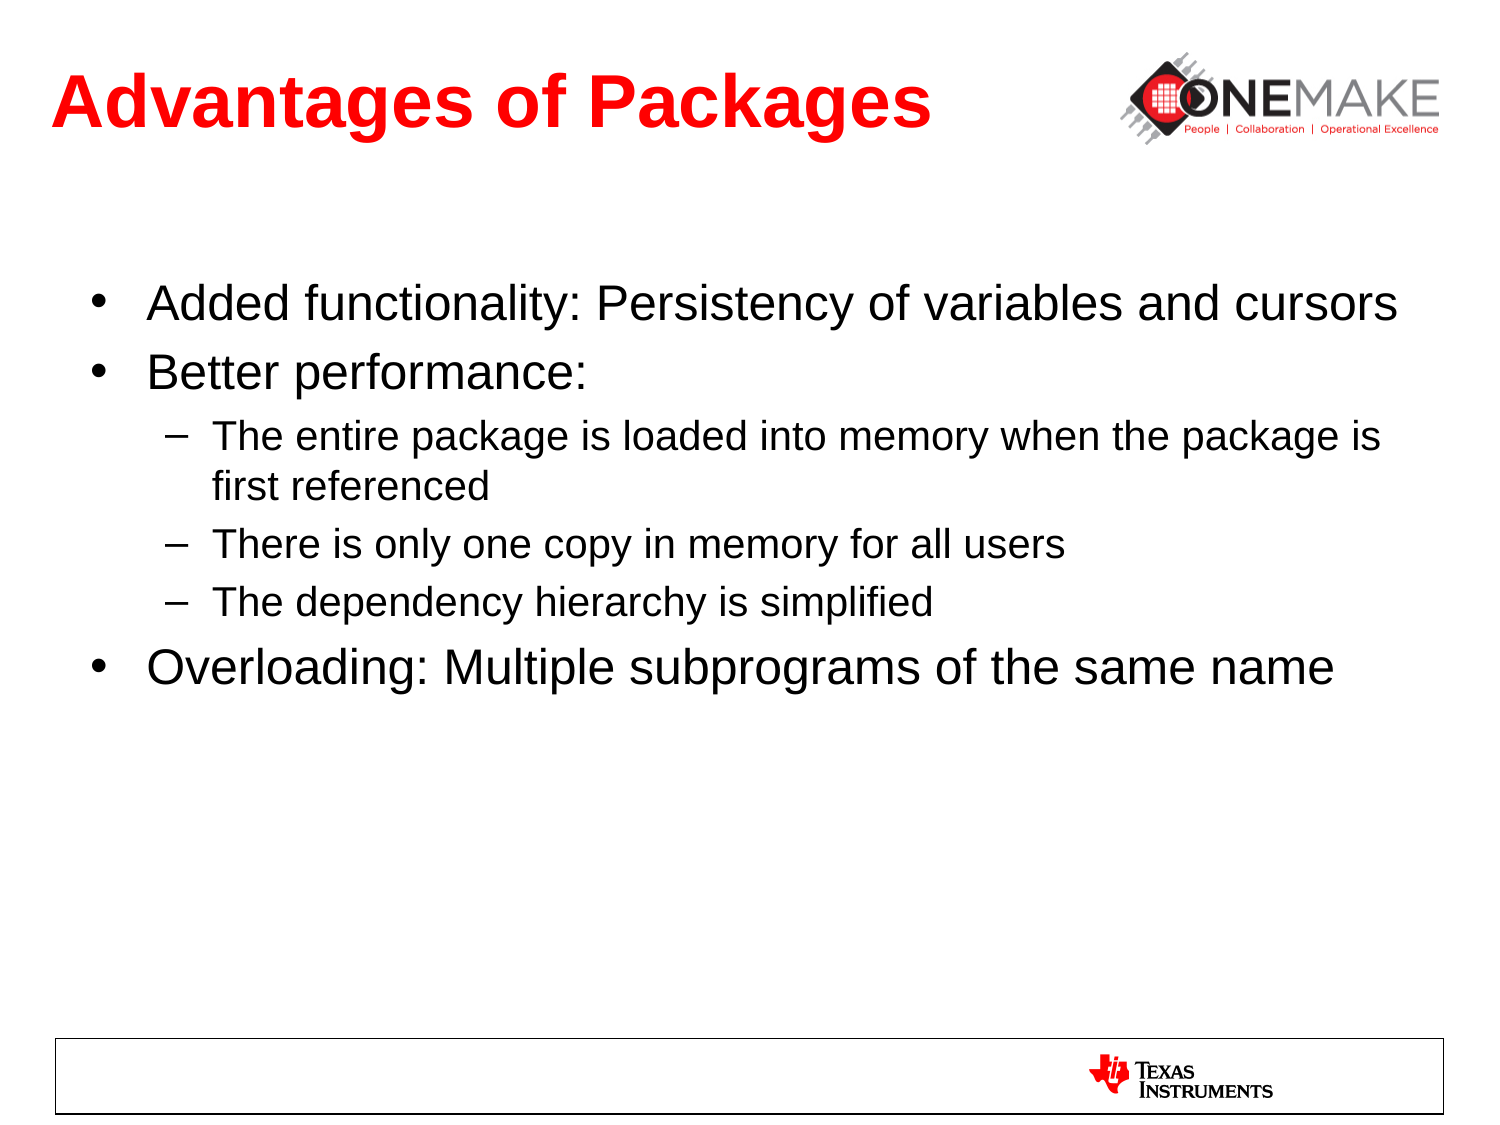

# Advantages of Packages
Added functionality: Persistency of variables and cursors
Better performance:
The entire package is loaded into memory when the package is first referenced
There is only one copy in memory for all users
The dependency hierarchy is simplified
Overloading: Multiple subprograms of the same name